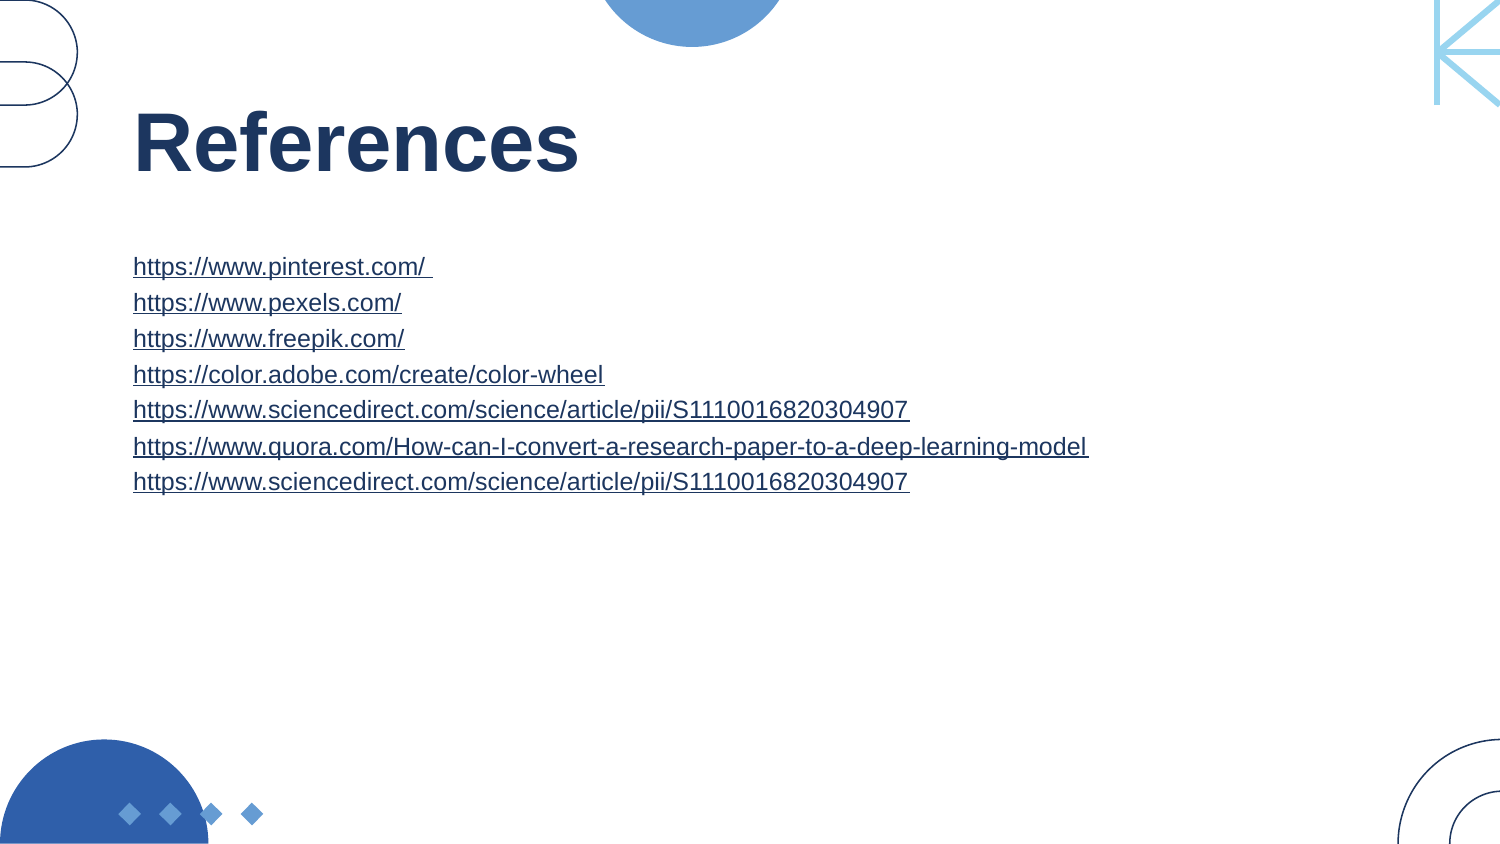

# References

https://www.pinterest.com/
https://www.pexels.com/
https://www.freepik.com/
https://color.adobe.com/create/color-wheel
https://www.sciencedirect.com/science/article/pii/S1110016820304907
https://www.quora.com/How-can-I-convert-a-research-paper-to-a-deep-learning-model
https://www.sciencedirect.com/science/article/pii/S1110016820304907